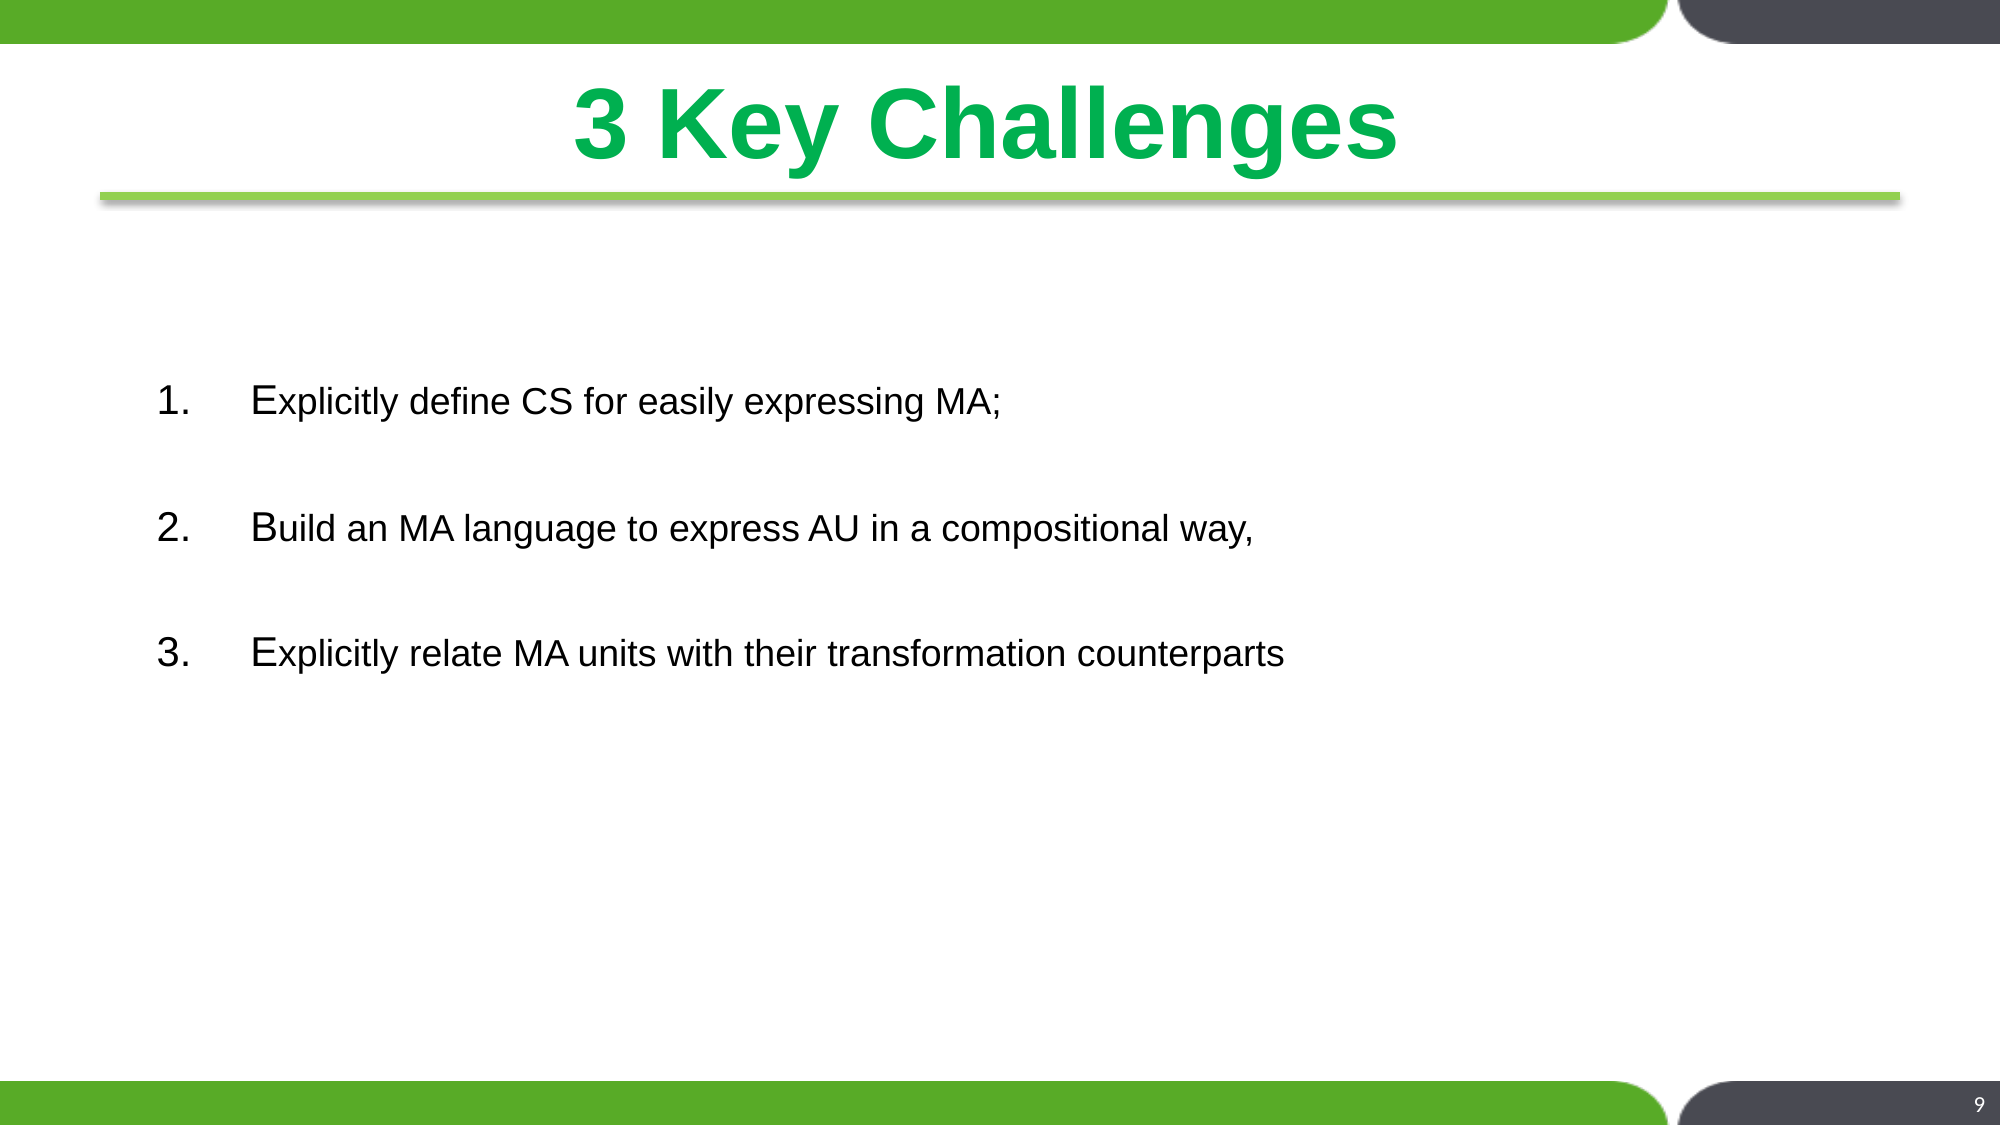

# 3 Key Challenges
Explicitly define CS for easily expressing MA;
Build an MA language to express AU in a compositional way,
Explicitly relate MA units with their transformation counterparts

9